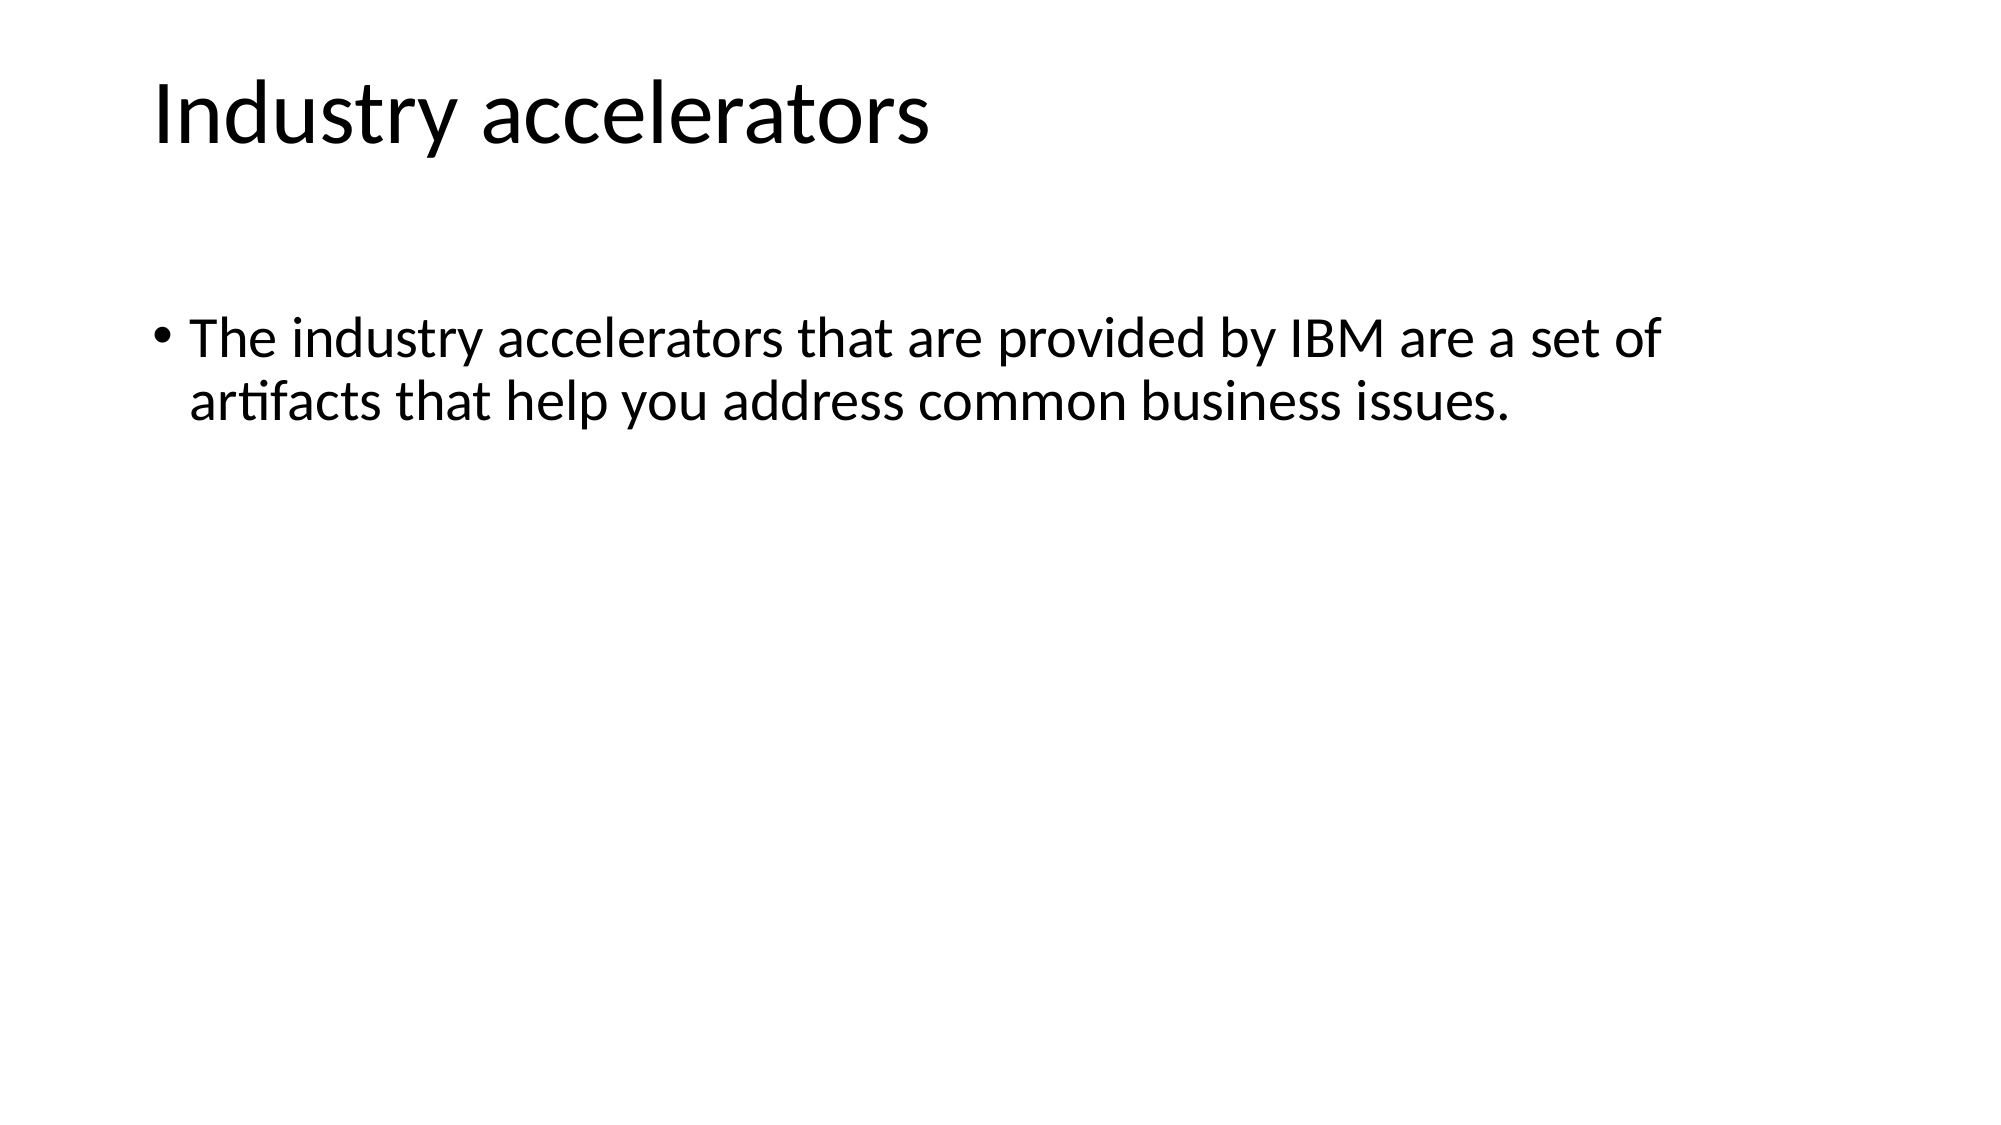

# Industry accelerators
The industry accelerators that are provided by IBM are a set of artifacts that help you address common business issues.